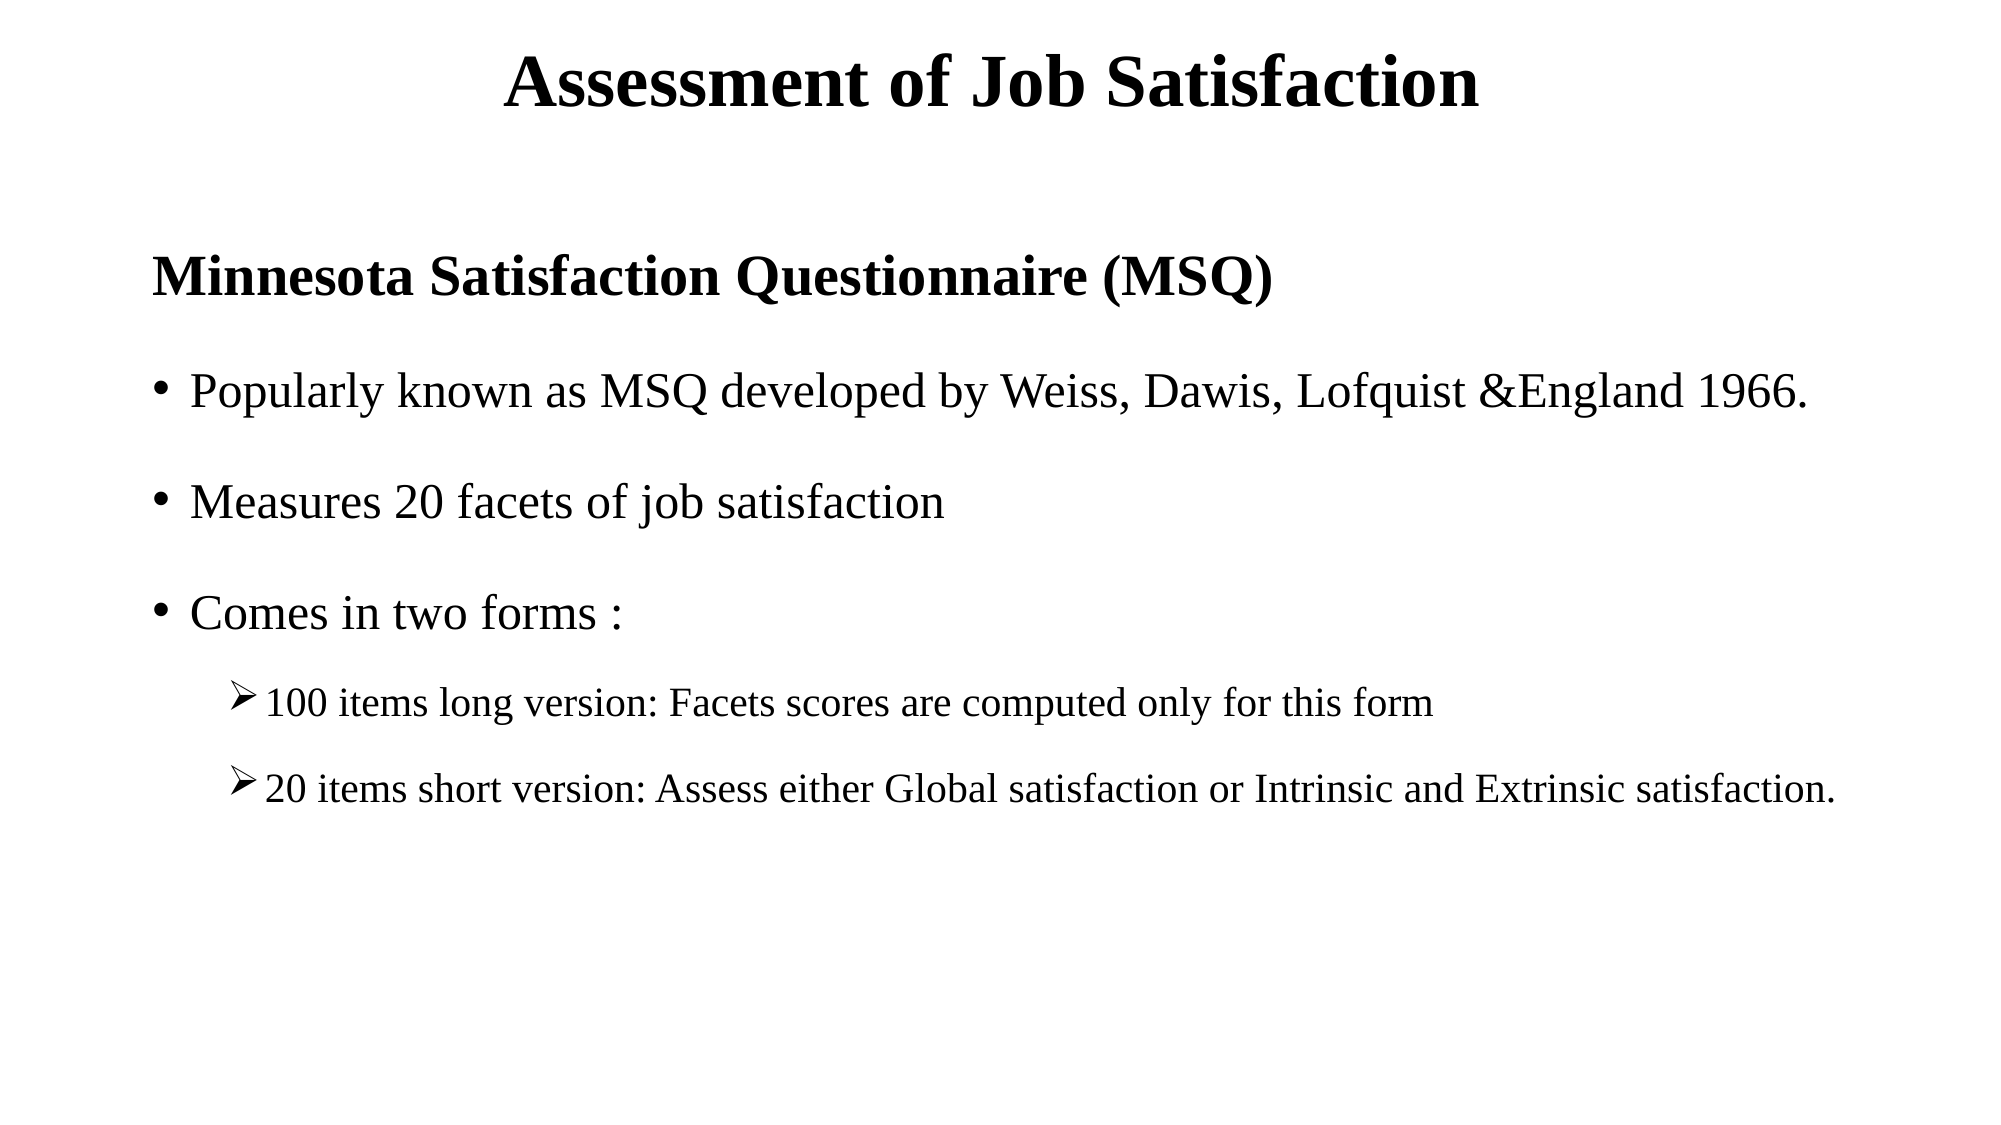

# Assessment of Job Satisfaction
Minnesota Satisfaction Questionnaire (MSQ)
Popularly known as MSQ developed by Weiss, Dawis, Lofquist &England 1966.
Measures 20 facets of job satisfaction
Comes in two forms :
100 items long version: Facets scores are computed only for this form
20 items short version: Assess either Global satisfaction or Intrinsic and Extrinsic satisfaction.